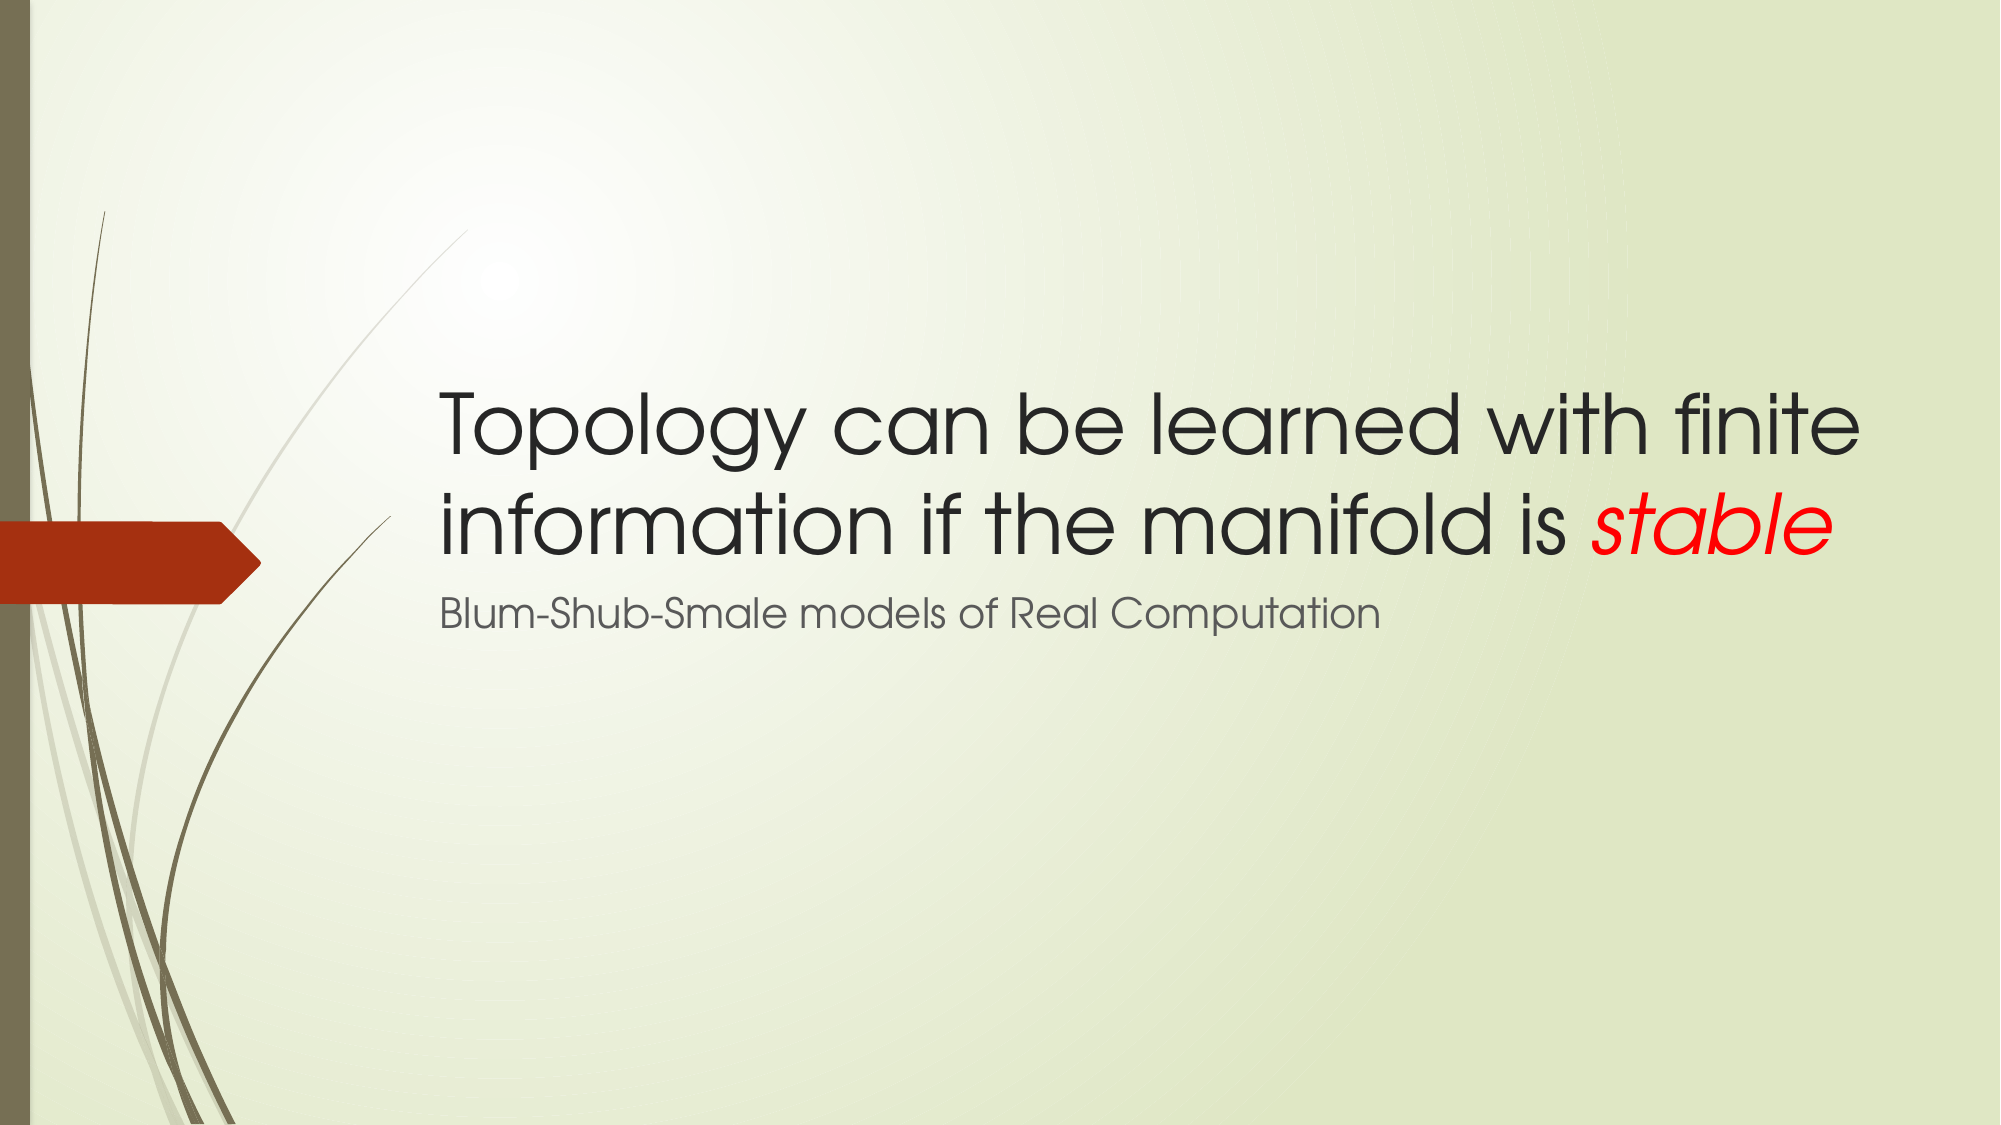

# Topology can be learned with finite information if the manifold is stable
Blum-Shub-Smale models of Real Computation